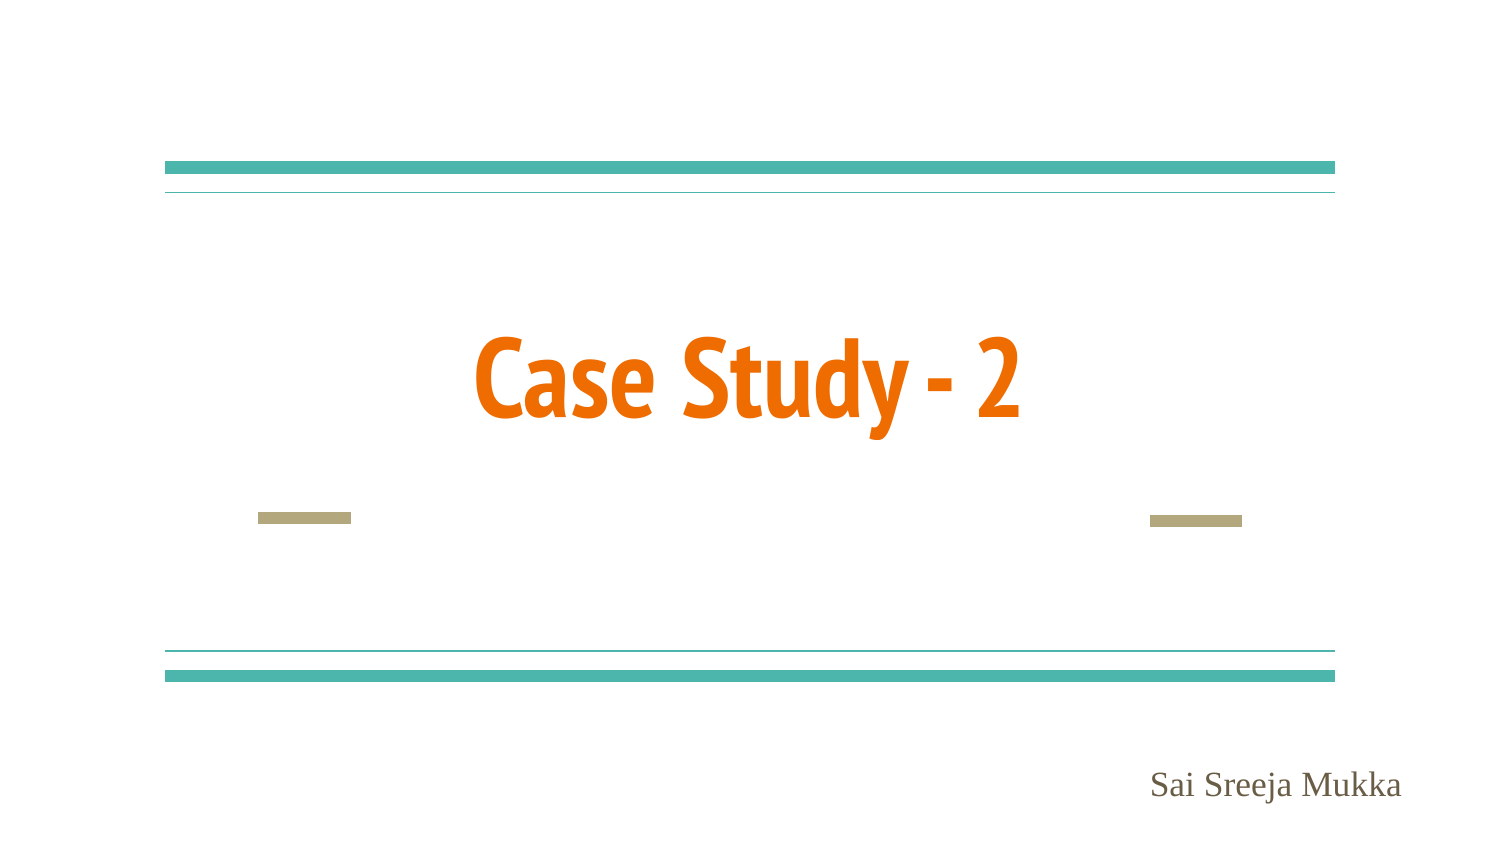

# Case Study - 2
Sai Sreeja Mukka